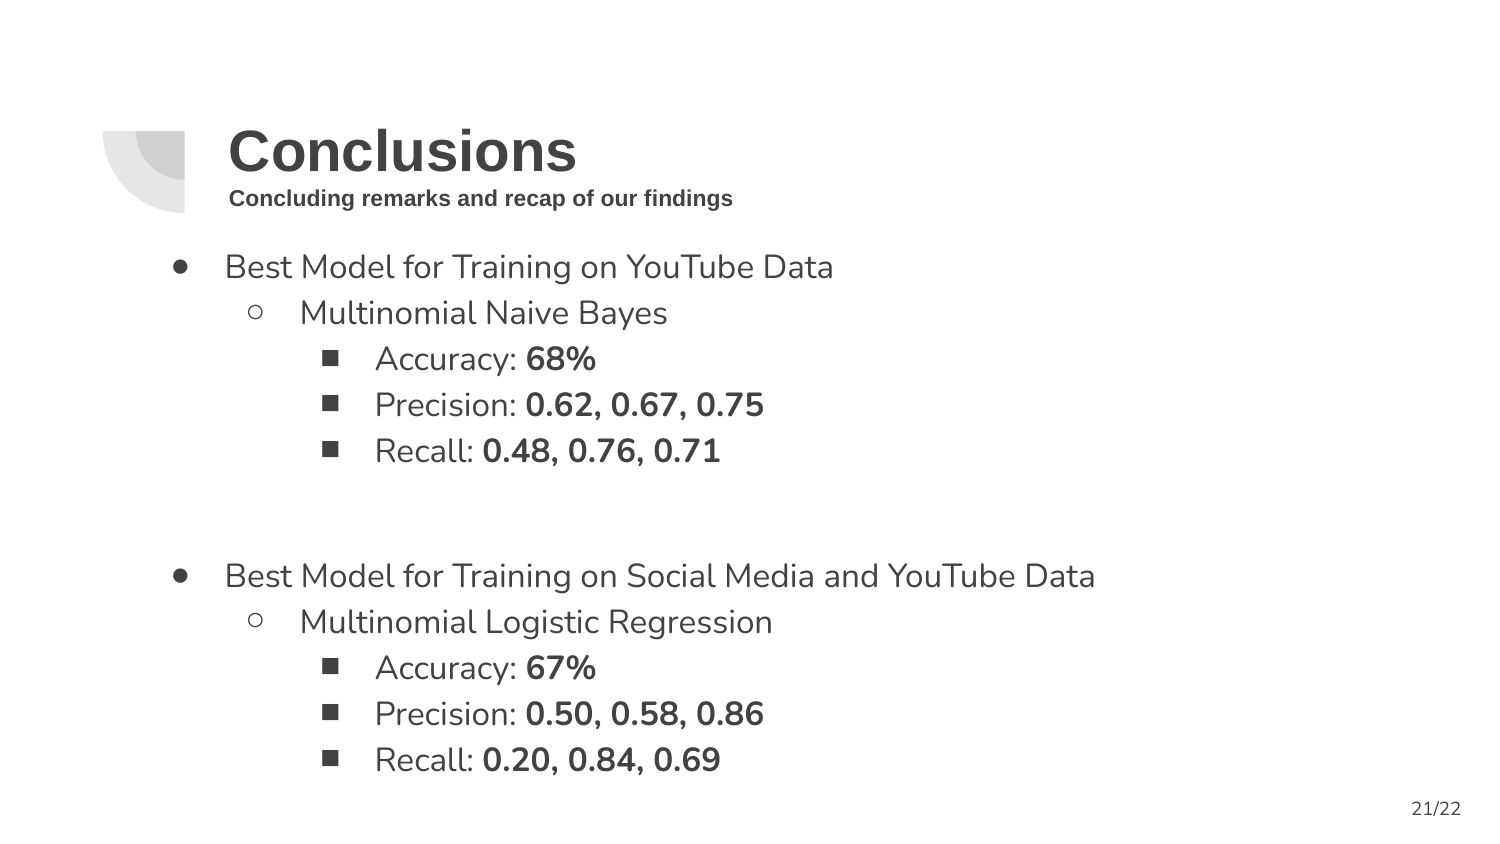

# Conclusions
Concluding remarks and recap of our findings
Best Model for Training on YouTube Data
Multinomial Naive Bayes
Accuracy: 68%
Precision: 0.62, 0.67, 0.75
Recall: 0.48, 0.76, 0.71

Best Model for Training on Social Media and YouTube Data
Multinomial Logistic Regression
Accuracy: 67%
Precision: 0.50, 0.58, 0.86
Recall: 0.20, 0.84, 0.69
21/22